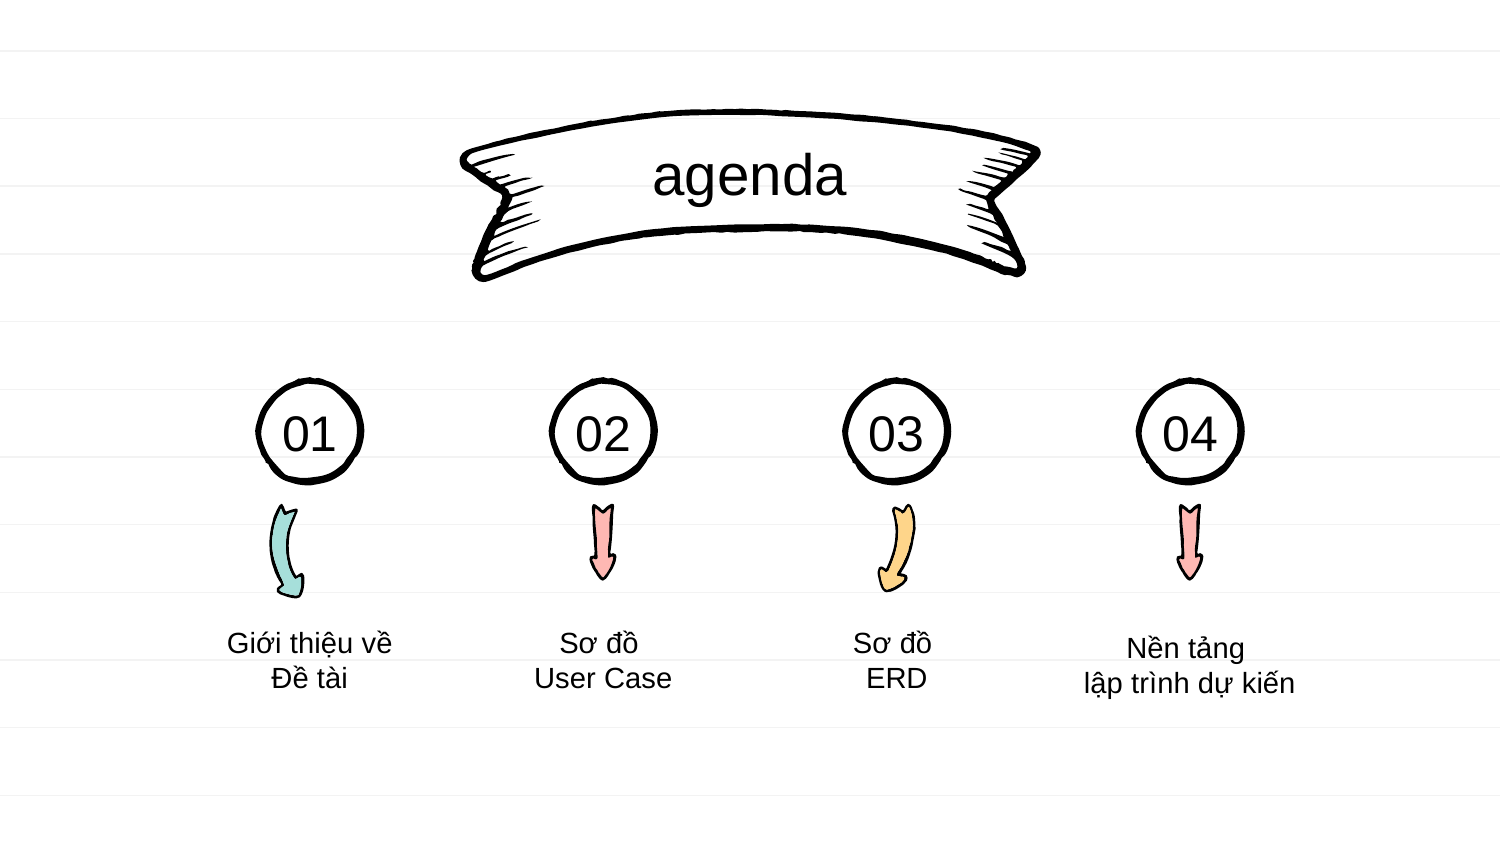

agenda

# 01
02
03
04

Giới thiệu về
Đề tài
Sơ đồ
User Case
Sơ đồ
ERD
Nền tảng
lập trình dự kiến